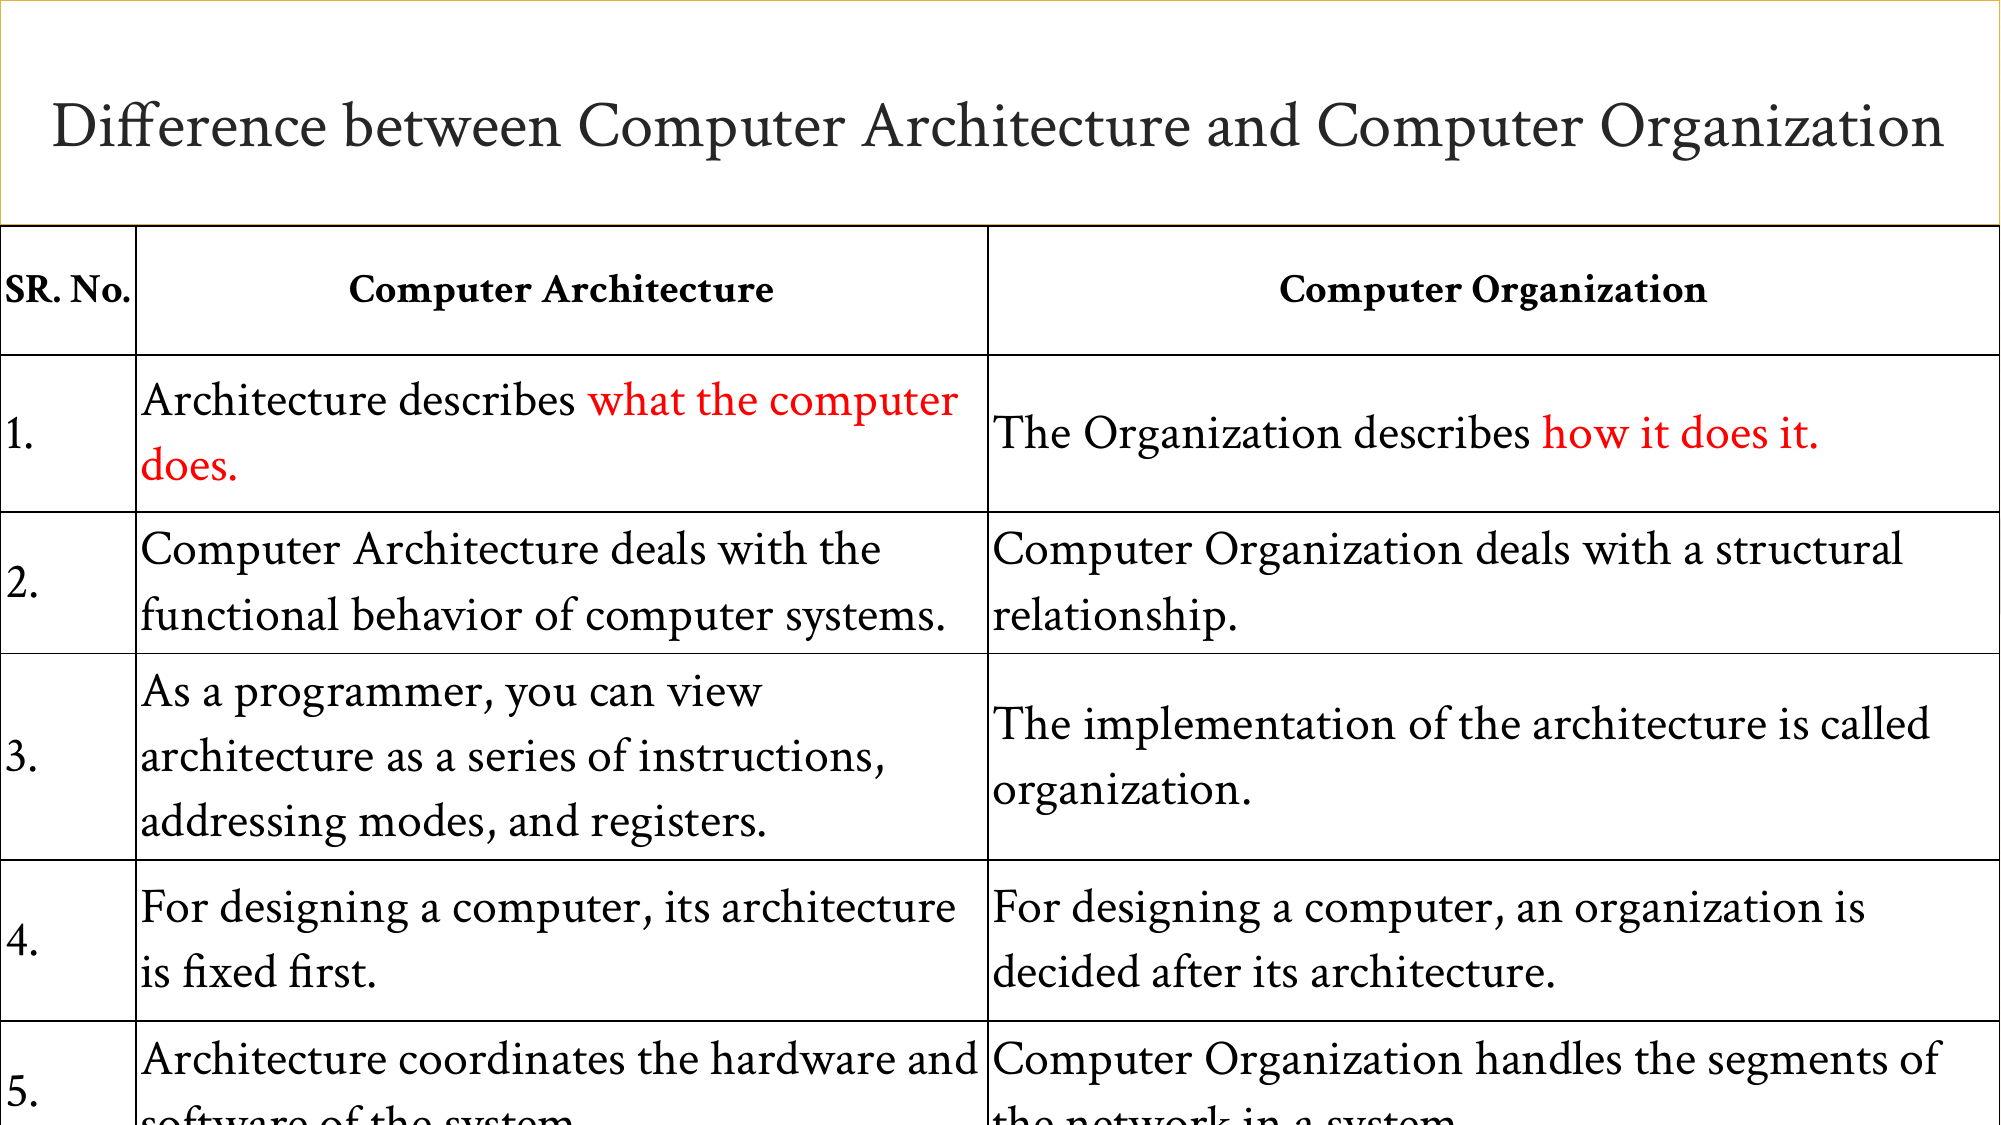

# Difference between Computer Architecture and Computer Organization
| SR. No. | Computer Architecture | Computer Organization |
| --- | --- | --- |
| 1. | Architecture describes what the computer does. | The Organization describes how it does it. |
| 2. | Computer Architecture deals with the functional behavior of computer systems. | Computer Organization deals with a structural relationship. |
| 3. | As a programmer, you can view architecture as a series of instructions, addressing modes, and registers. | The implementation of the architecture is called organization. |
| 4. | For designing a computer, its architecture is fixed first. | For designing a computer, an organization is decided after its architecture. |
| 5. | Architecture coordinates the hardware and software of the system. | Computer Organization handles the segments of the network in a system. |
| 6. | Examples- Intel and AMD created the x86 processor. Sun Microsystems and others created the SPARC processor. Apple, IBM, and Motorola created the PowerPC. | Organizational qualities include hardware elements that are invisible to the programmer, such as interfacing of computer and peripherals, memory technologies, and control signals. |